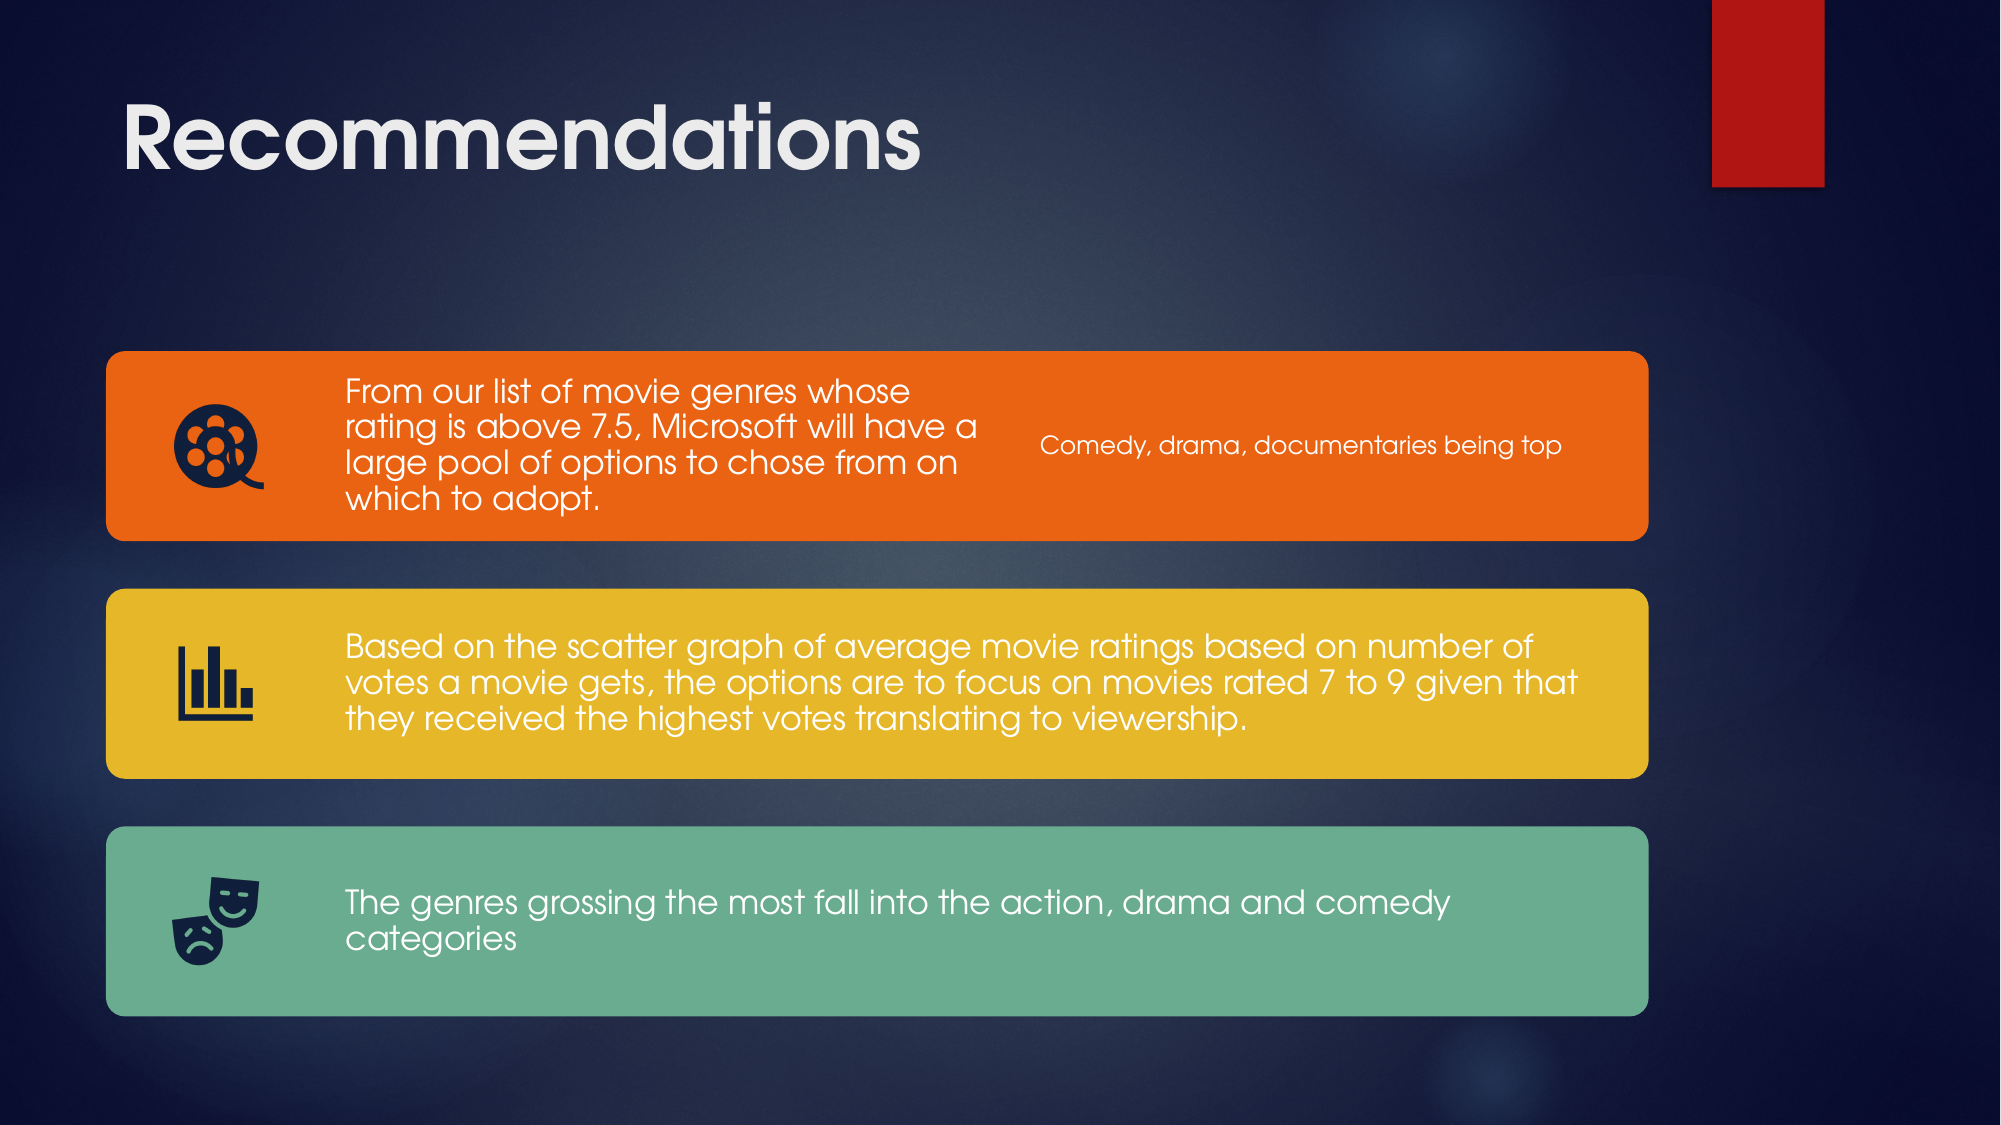

# Recommendations
From our list of movie genres whose rating is above 7.5, Microsoft will have a large pool of options to chose from on which to adopt.
Comedy, drama, documentaries being top
Based on the scatter graph of average movie ratings based on number of votes a movie gets, the options are to focus on movies rated 7 to 9 given that they received the highest votes translating to viewership.
The genres grossing the most fall into the action, drama and comedy categories